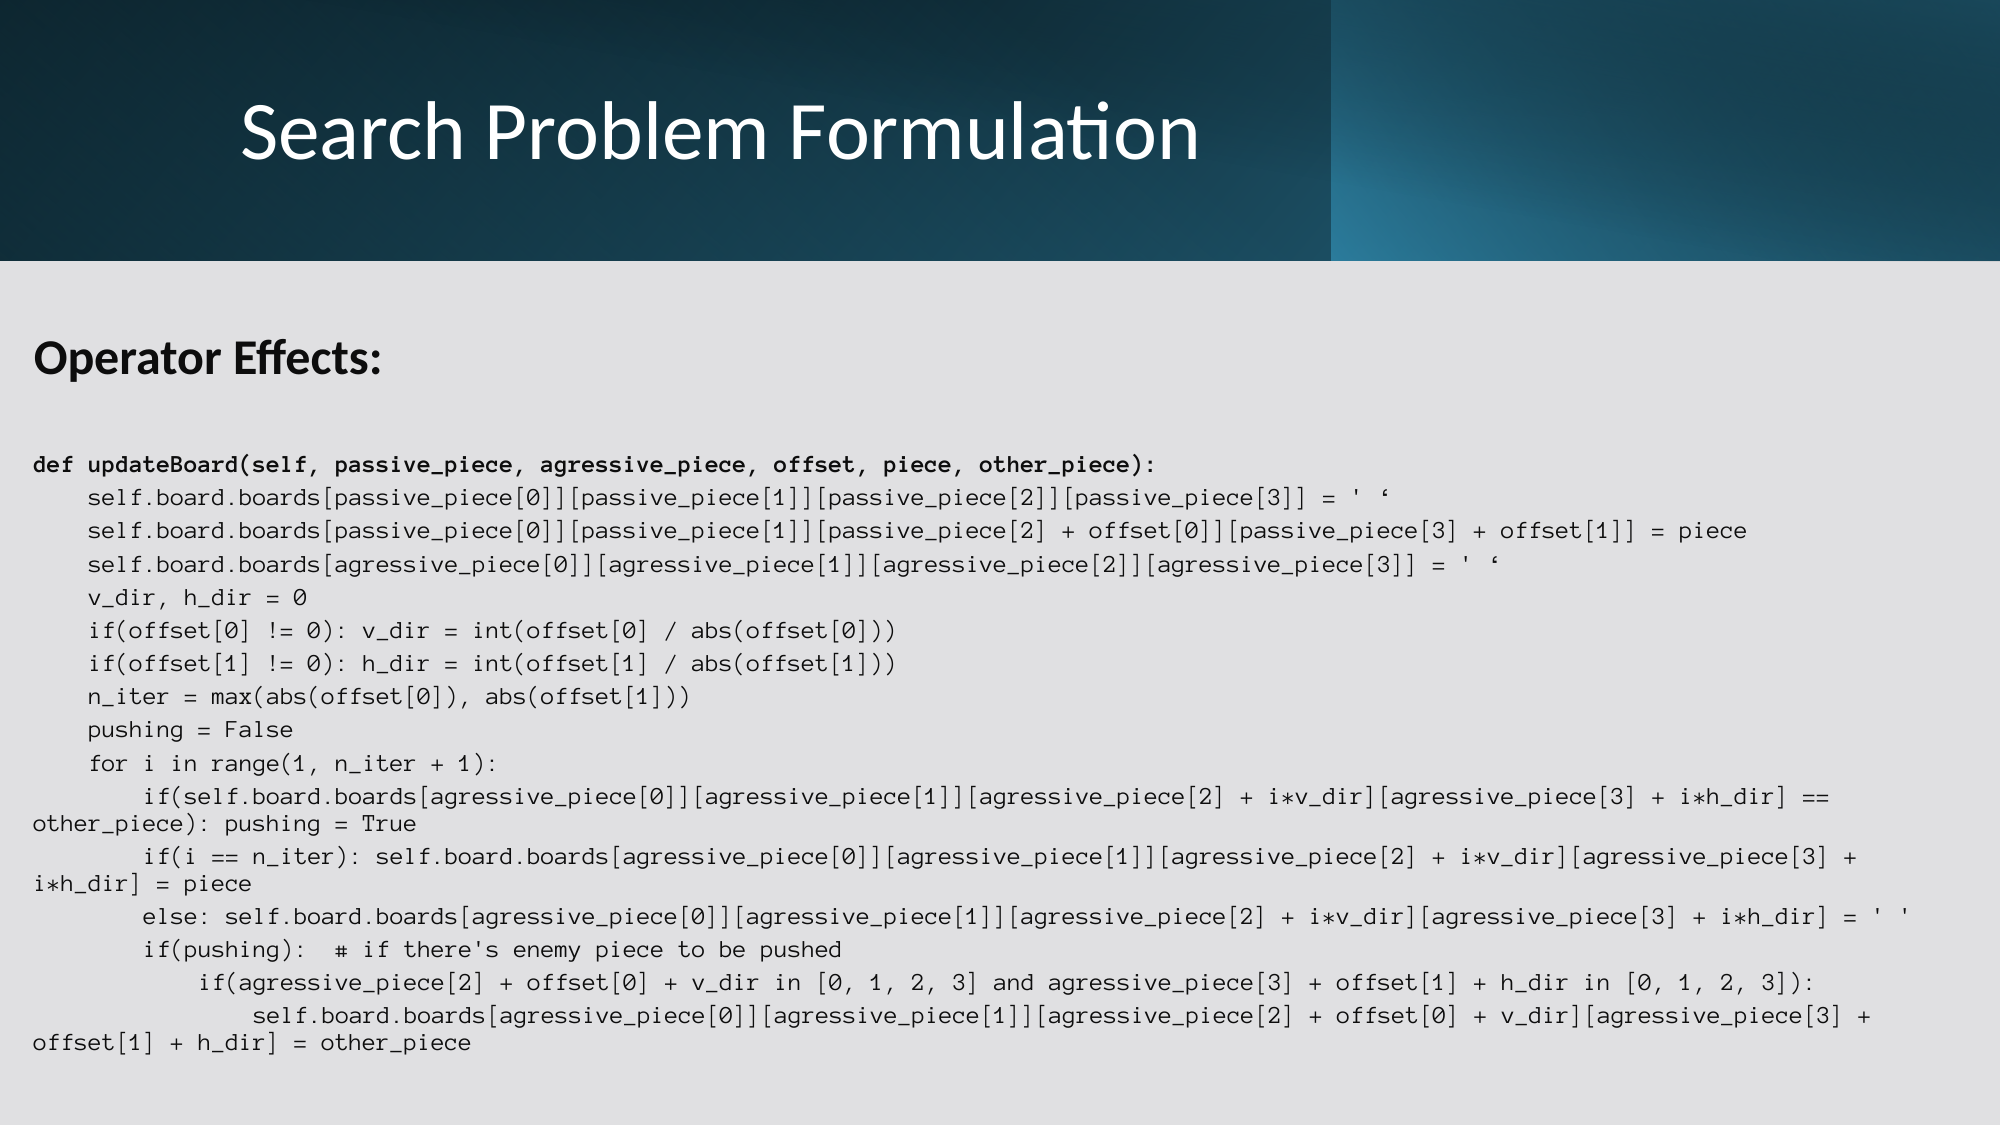

# Search Problem Formulation
Operator Effects:

def updateBoard(self, passive_piece, agressive_piece, offset, piece, other_piece):
    self.board.boards[passive_piece[0]][passive_piece[1]][passive_piece[2]][passive_piece[3]] = ' ‘
    self.board.boards[passive_piece[0]][passive_piece[1]][passive_piece[2] + offset[0]][passive_piece[3] + offset[1]] = piece
    self.board.boards[agressive_piece[0]][agressive_piece[1]][agressive_piece[2]][agressive_piece[3]] = ' ‘
    v_dir, h_dir = 0
    if(offset[0] != 0): v_dir = int(offset[0] / abs(offset[0]))
    if(offset[1] != 0): h_dir = int(offset[1] / abs(offset[1]))
    n_iter = max(abs(offset[0]), abs(offset[1]))
    pushing = False
    for i in range(1, n_iter + 1):
        if(self.board.boards[agressive_piece[0]][agressive_piece[1]][agressive_piece[2] + i*v_dir][agressive_piece[3] + i*h_dir] == other_piece): pushing = True
        if(i == n_iter): self.board.boards[agressive_piece[0]][agressive_piece[1]][agressive_piece[2] + i*v_dir][agressive_piece[3] + i*h_dir] = piece
        else: self.board.boards[agressive_piece[0]][agressive_piece[1]][agressive_piece[2] + i*v_dir][agressive_piece[3] + i*h_dir] = ' '
        if(pushing):  # if there's enemy piece to be pushed
            if(agressive_piece[2] + offset[0] + v_dir in [0, 1, 2, 3] and agressive_piece[3] + offset[1] + h_dir in [0, 1, 2, 3]):
                self.board.boards[agressive_piece[0]][agressive_piece[1]][agressive_piece[2] + offset[0] + v_dir][agressive_piece[3] + offset[1] + h_dir] = other_piece